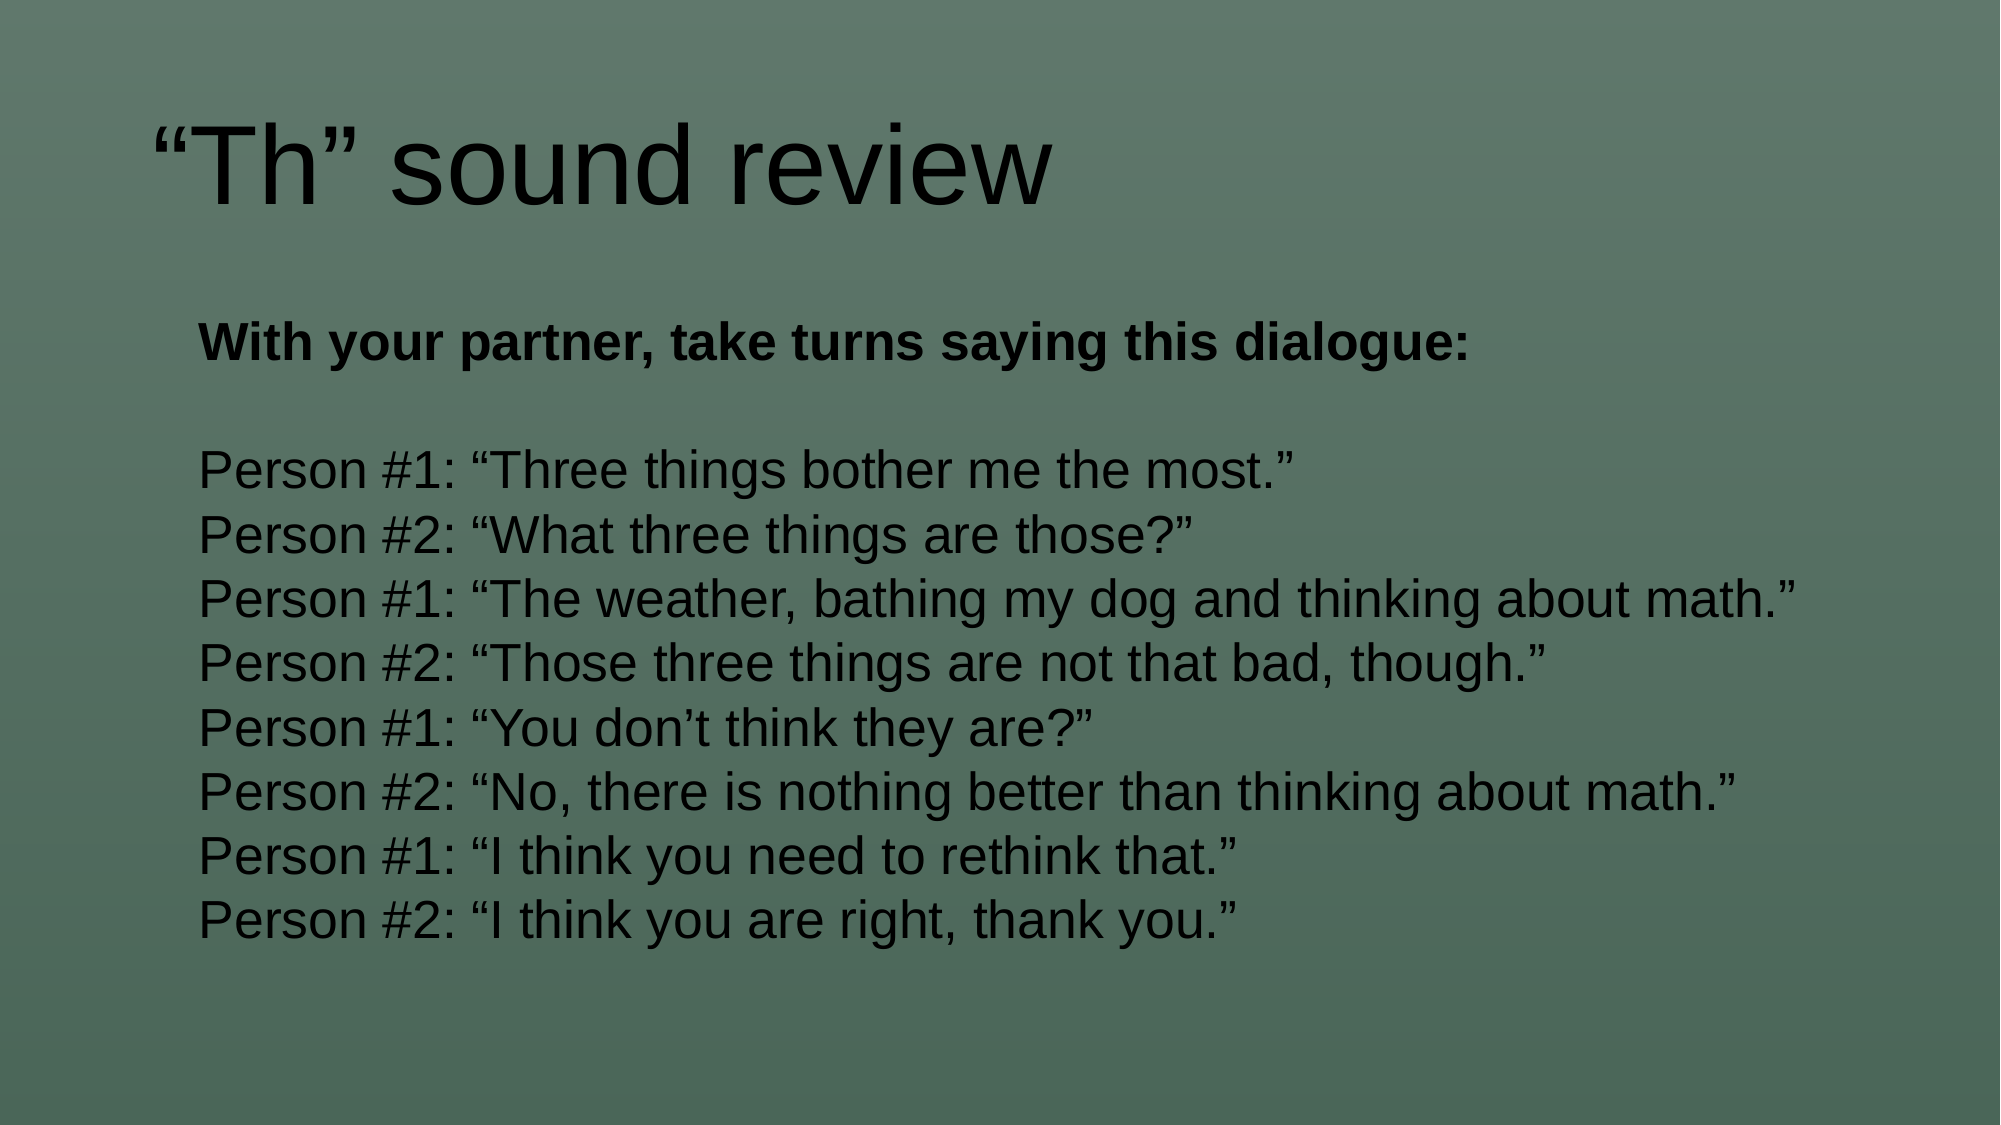

# “Th” sound review
With your partner, take turns saying this dialogue:

Person #1: “Three things bother me the most.”
Person #2: “What three things are those?”
Person #1: “The weather, bathing my dog and thinking about math.”
Person #2: “Those three things are not that bad, though.”
Person #1: “You don’t think they are?”
Person #2: “No, there is nothing better than thinking about math.”
Person #1: “I think you need to rethink that.”
Person #2: “I think you are right, thank you.”